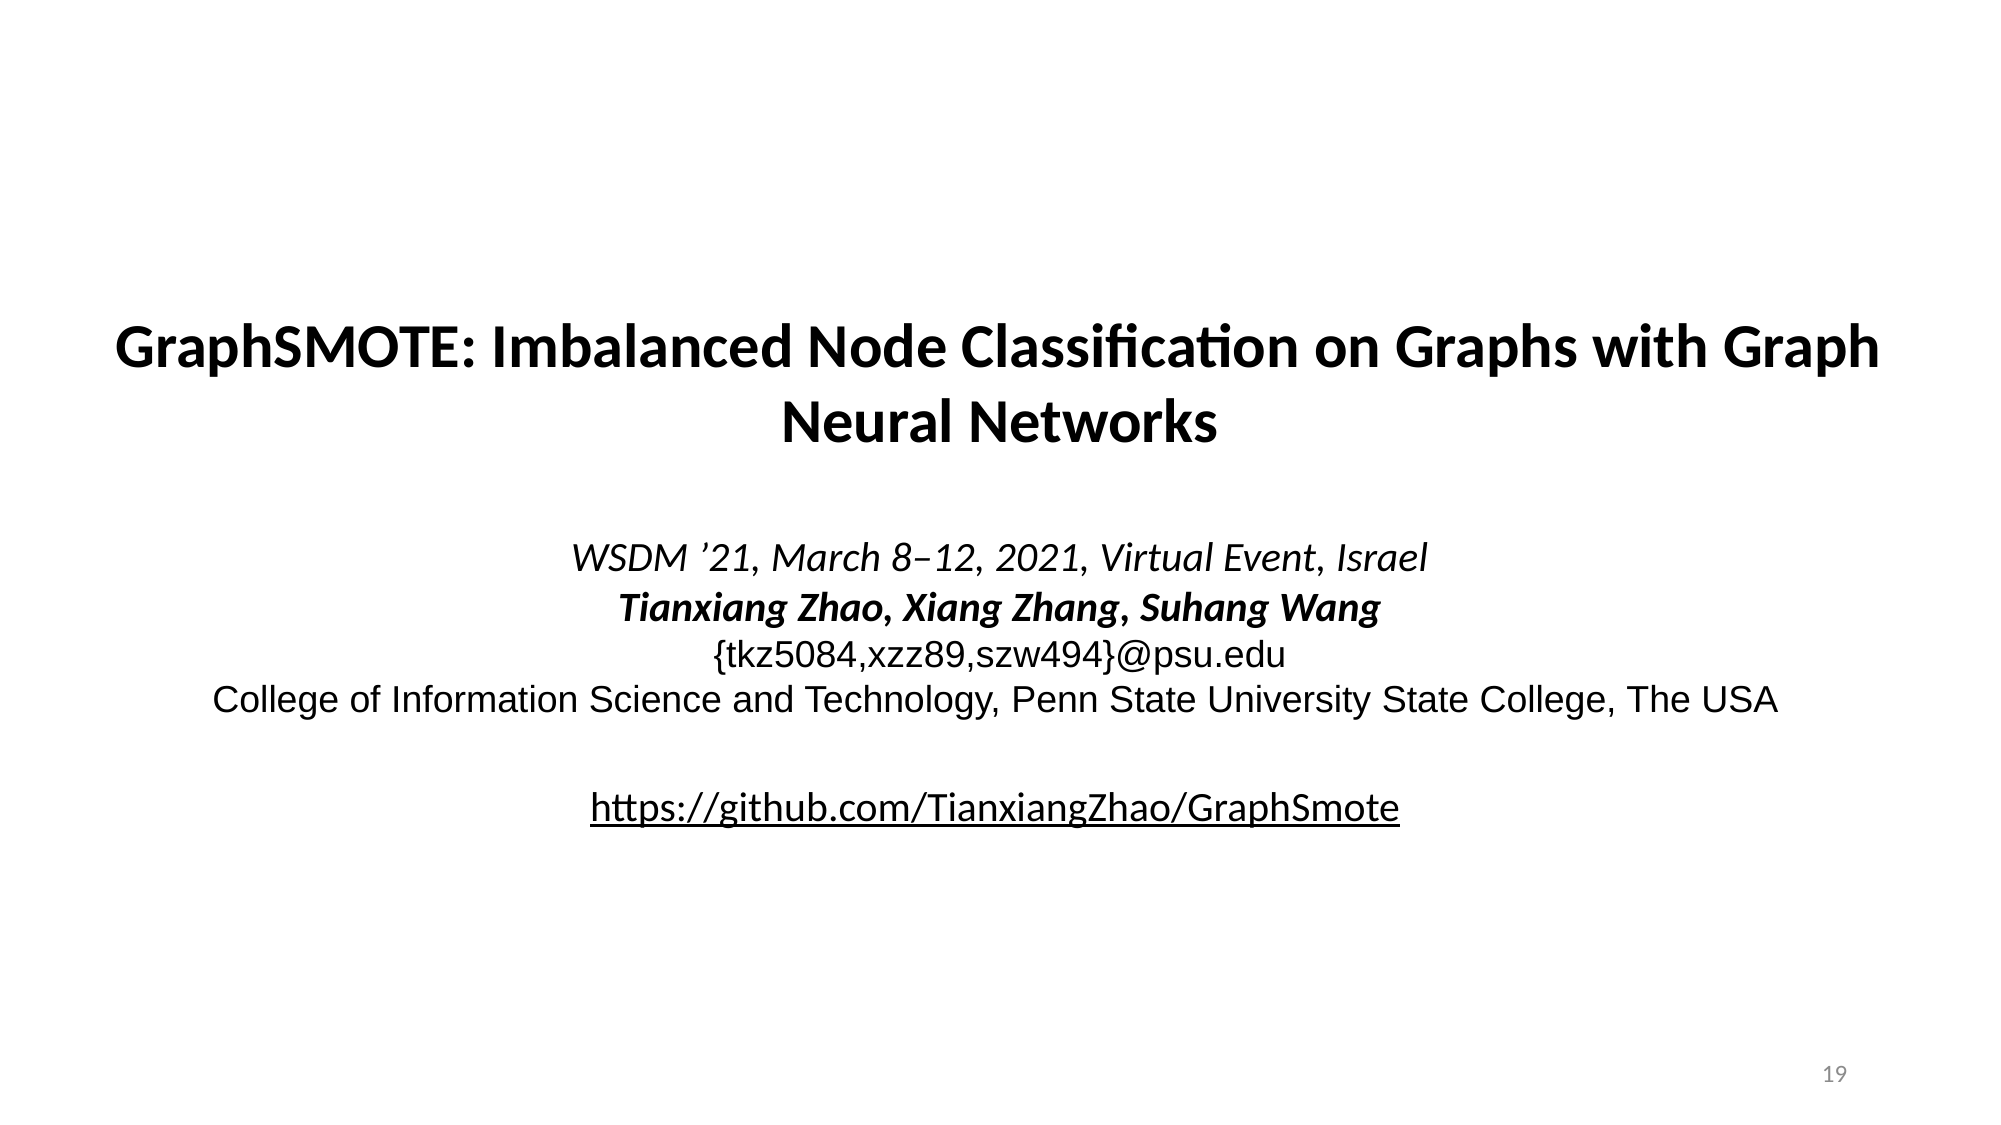

GraphSMOTE: Imbalanced Node Classification on Graphs with Graph Neural Networks

WSDM ’21, March 8–12, 2021, Virtual Event, Israel
Tianxiang Zhao, Xiang Zhang, Suhang Wang
{tkz5084,xzz89,szw494}@psu.edu
College of Information Science and Technology, Penn State University State College, The USA

https://github.com/TianxiangZhao/GraphSmote
19